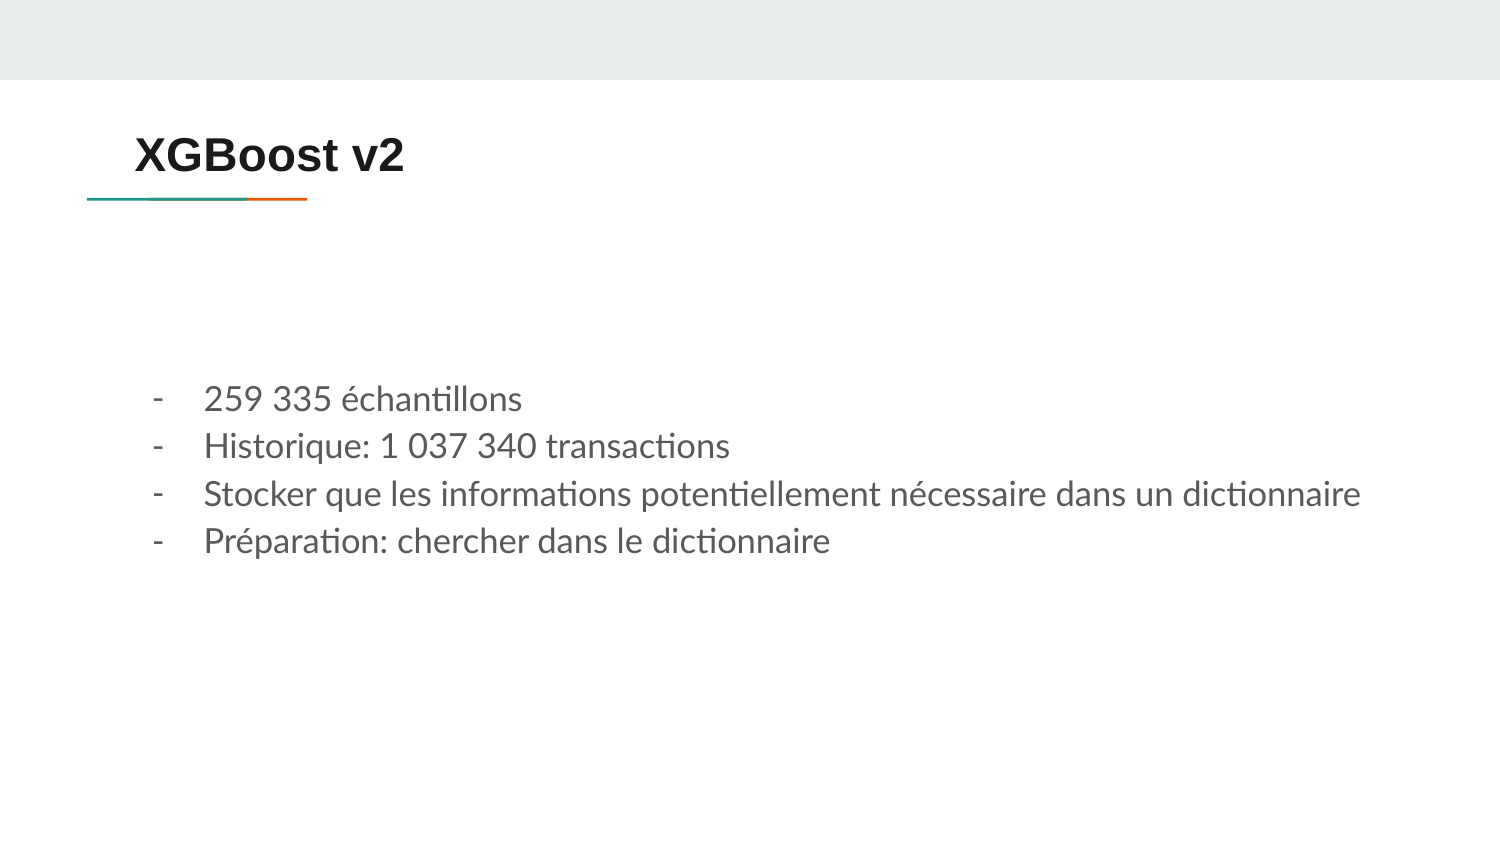

# XGBoost v2
259 335 échantillons
Historique: 1 037 340 transactions
Stocker que les informations potentiellement nécessaire dans un dictionnaire
Préparation: chercher dans le dictionnaire